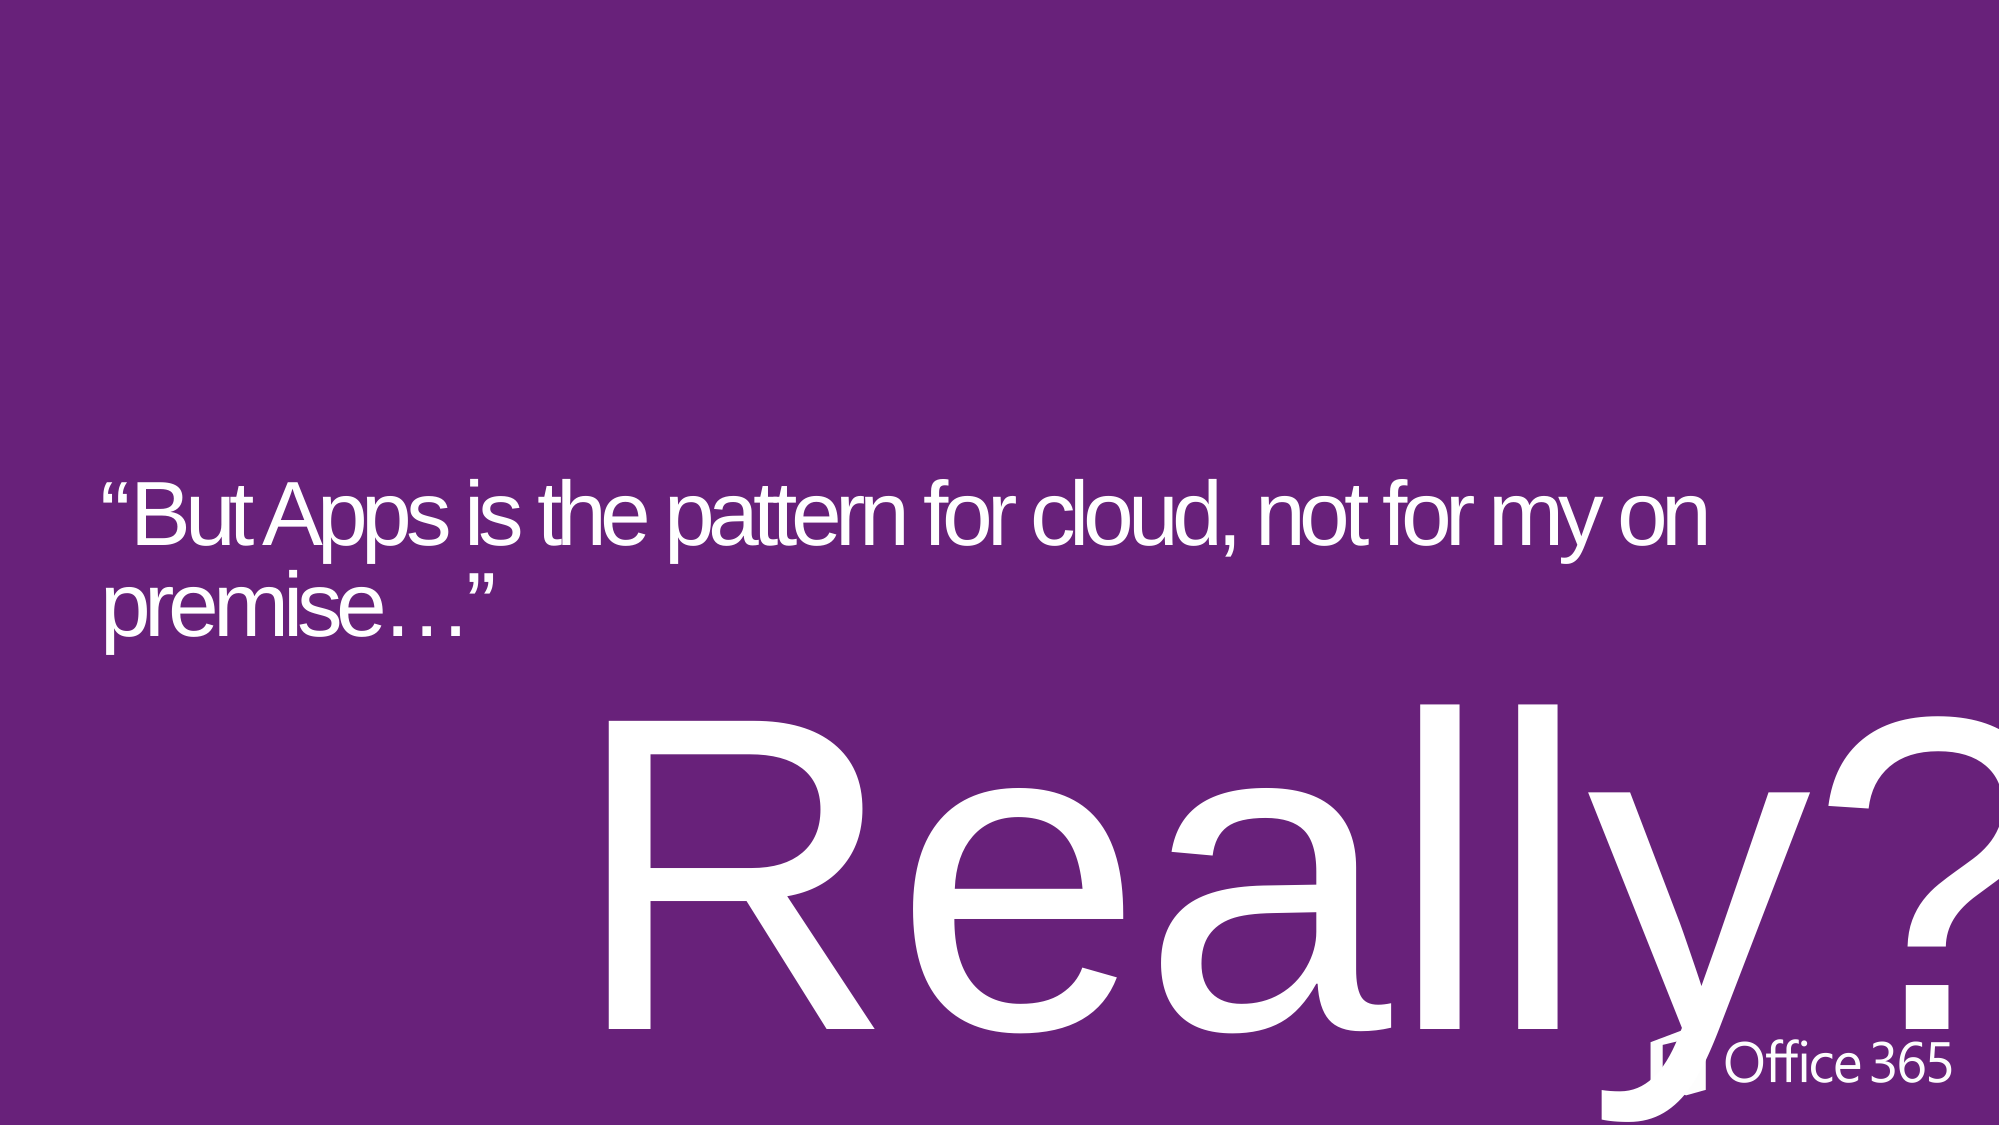

# “But Apps is the pattern for cloud, not for my on premise…”
Really?